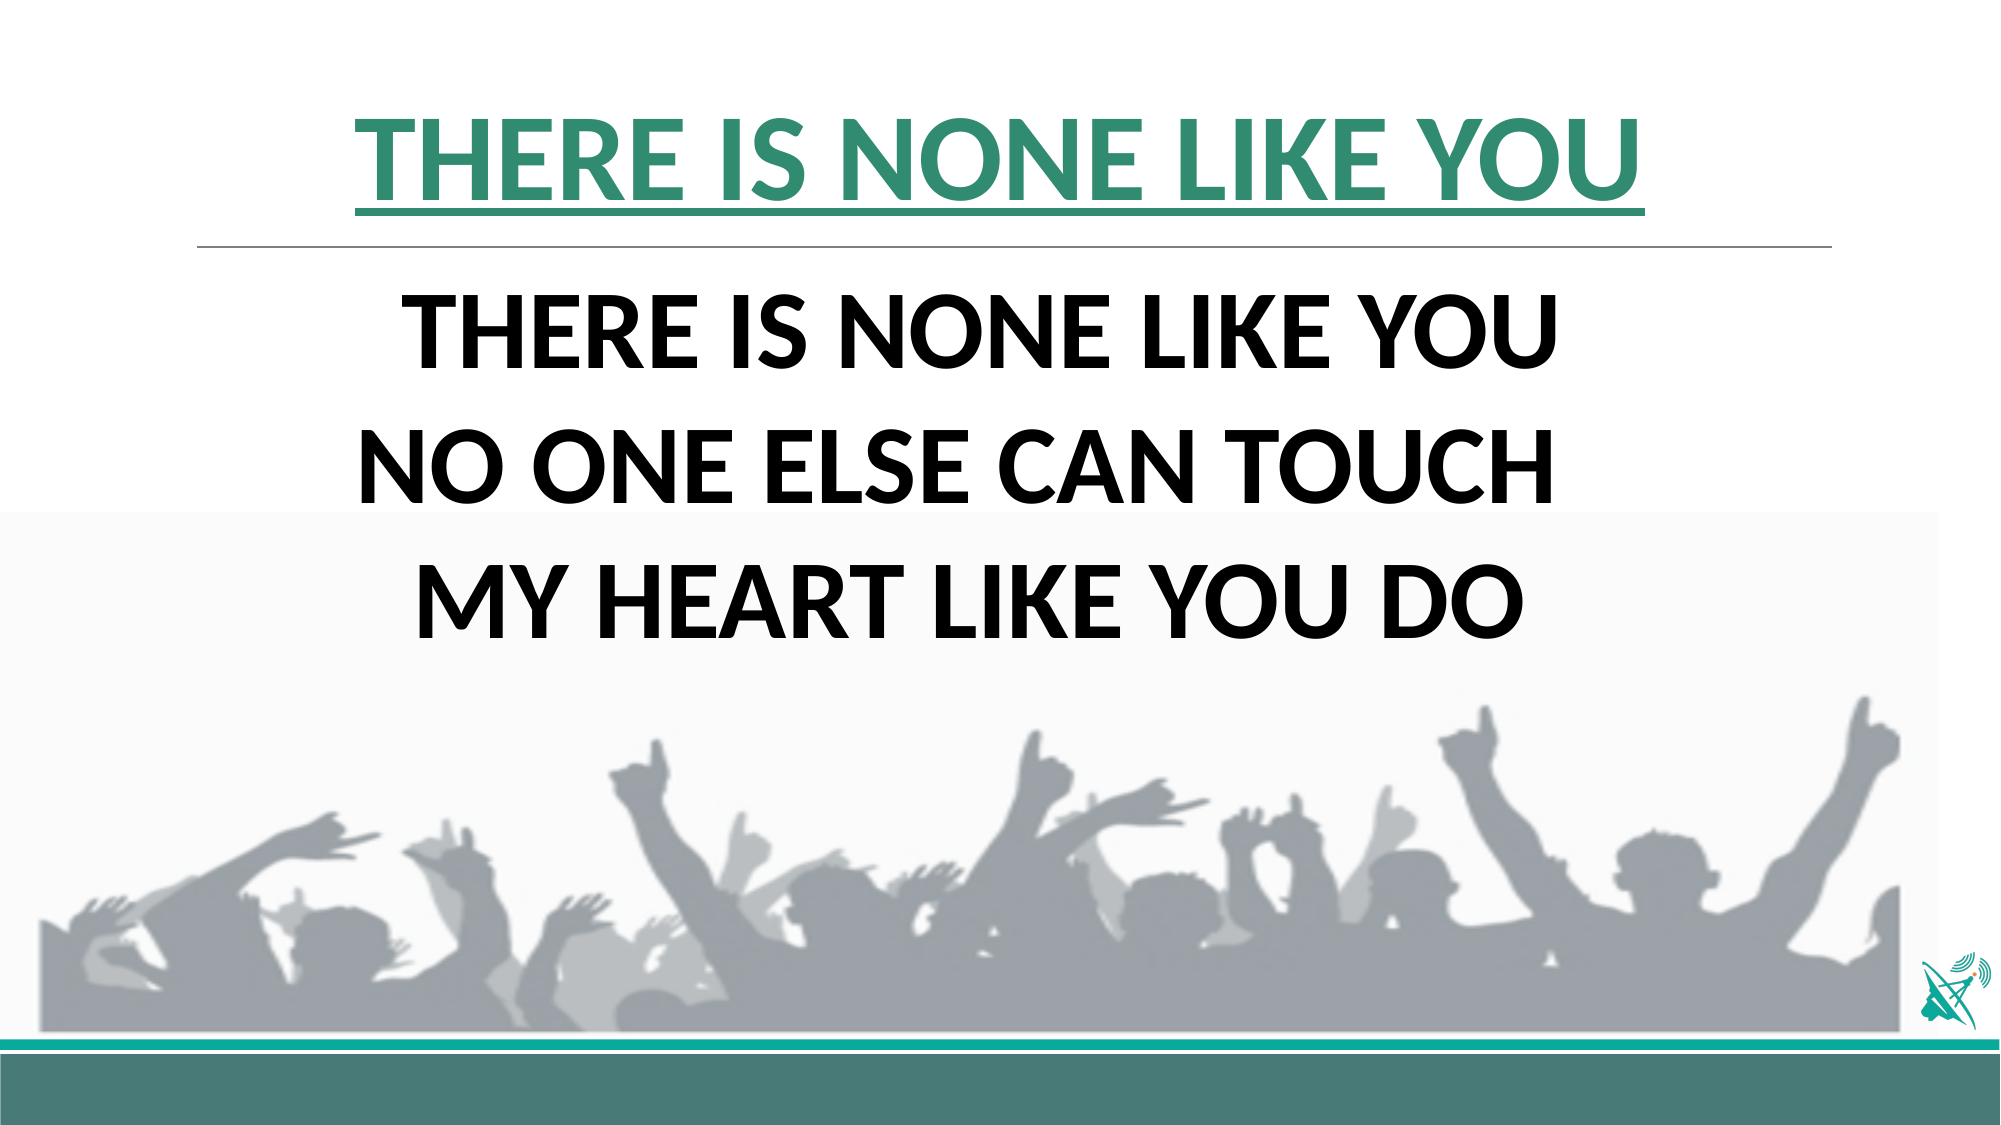

# THERE IS NONE LIKE YOU
THERE IS NONE LIKE YOU
NO ONE ELSE CAN TOUCH
MY HEART LIKE YOU DO